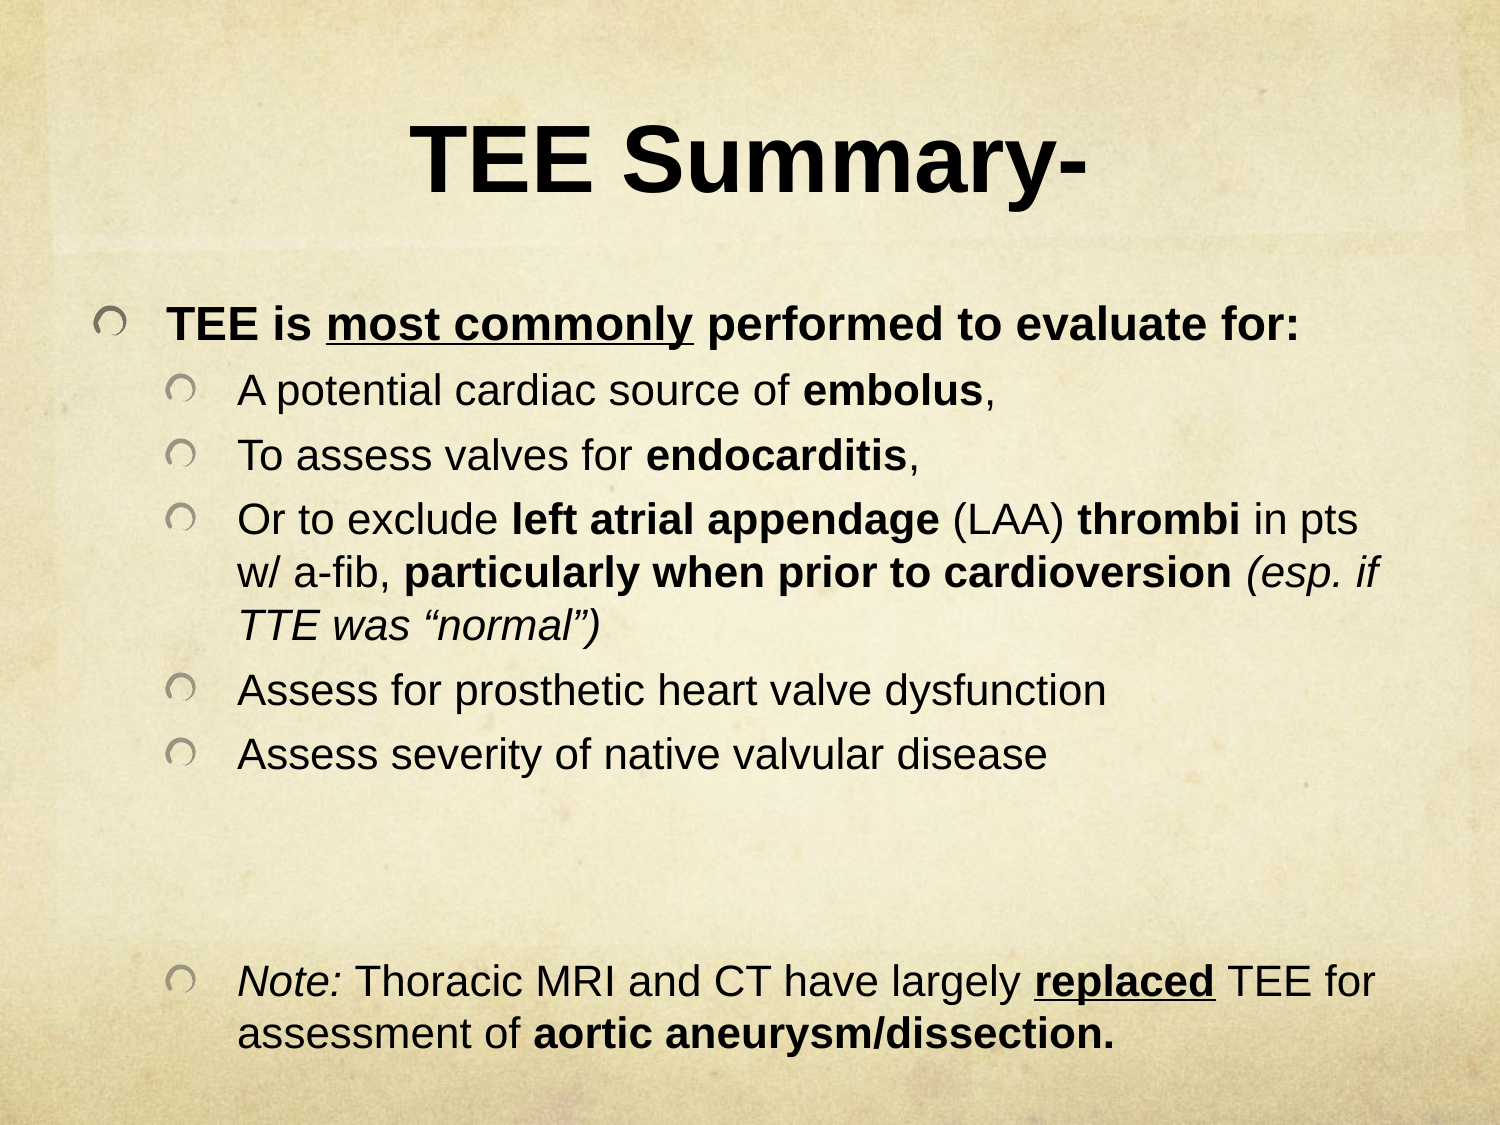

# TEE Summary-
TEE is most commonly performed to evaluate for:
A potential cardiac source of embolus,
To assess valves for endocarditis,
Or to exclude left atrial appendage (LAA) thrombi in pts w/ a-fib, particularly when prior to cardioversion (esp. if TTE was “normal”)
Assess for prosthetic heart valve dysfunction
Assess severity of native valvular disease

Note: Thoracic MRI and CT have largely replaced TEE for assessment of aortic aneurysm/dissection.